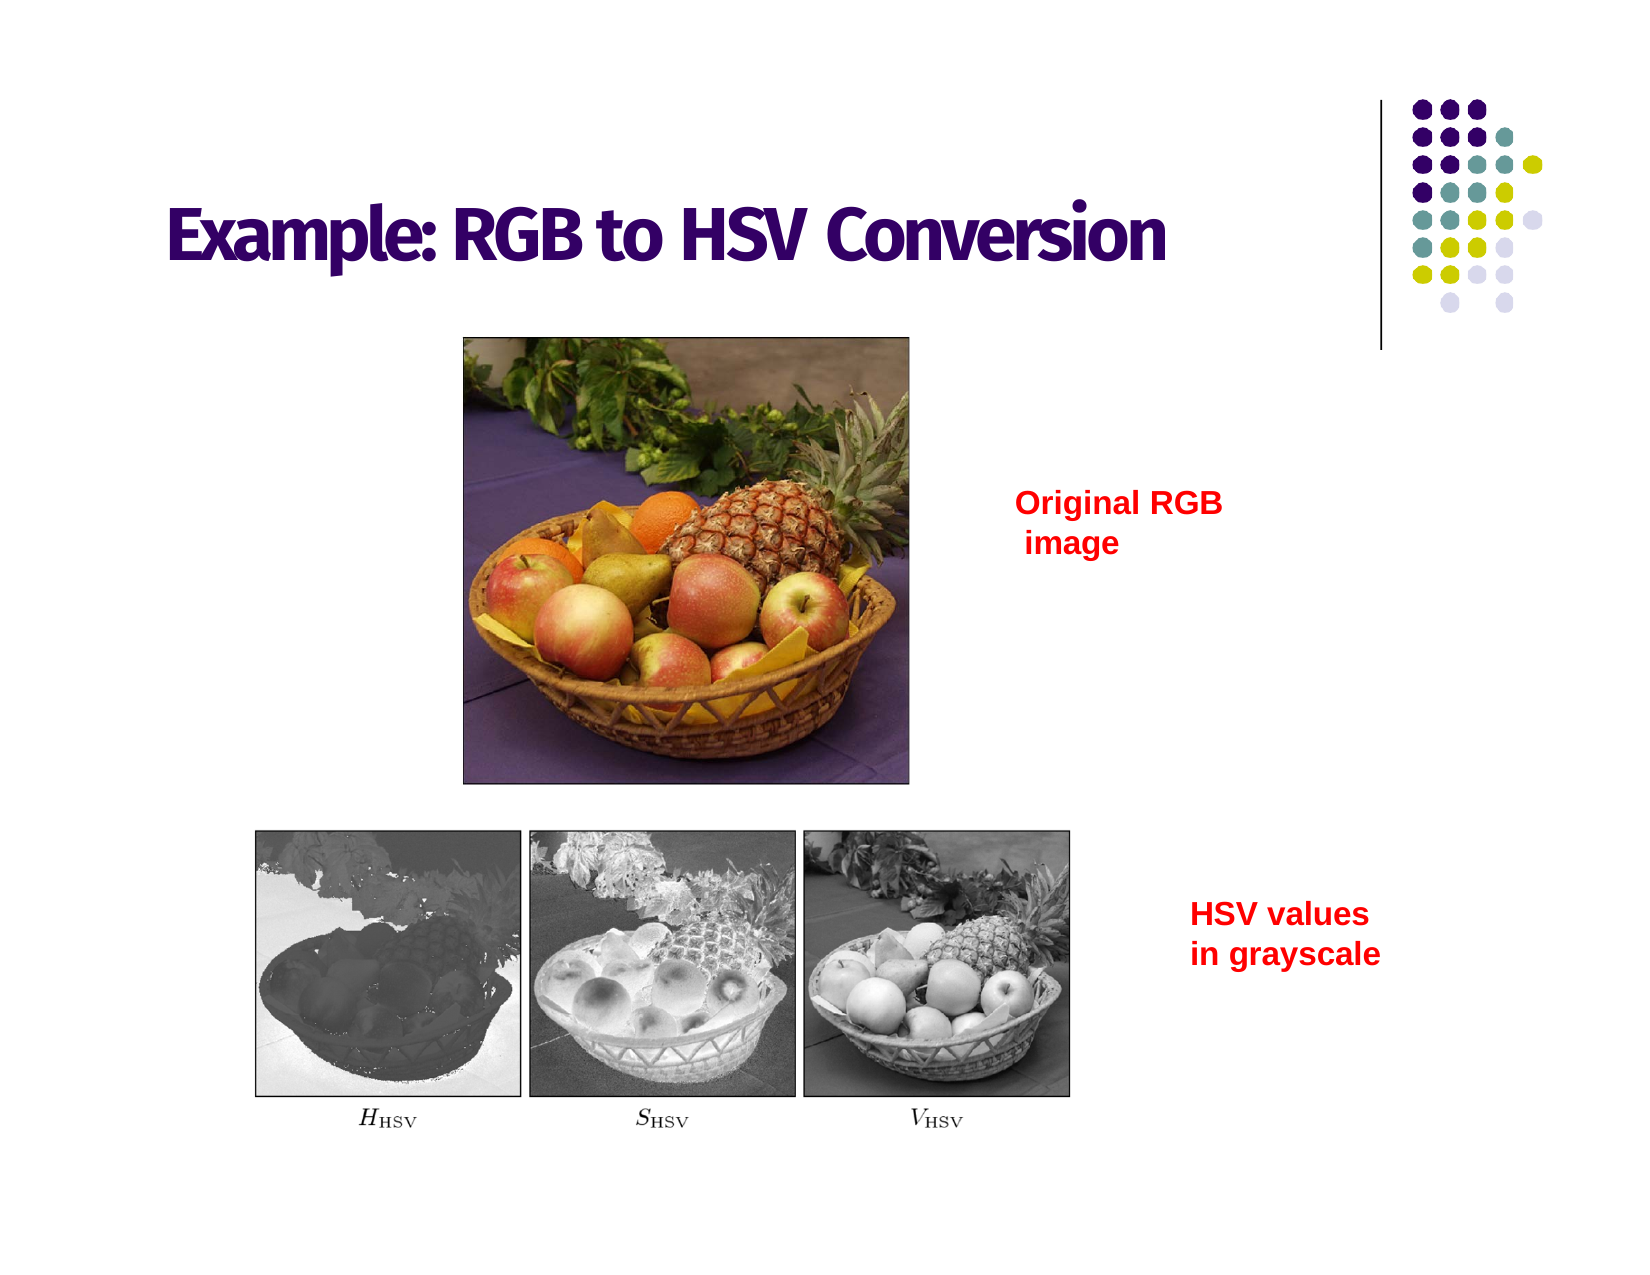

# Example: RGB to HSV Conversion

Original RGB  image

HSV values  in grayscale